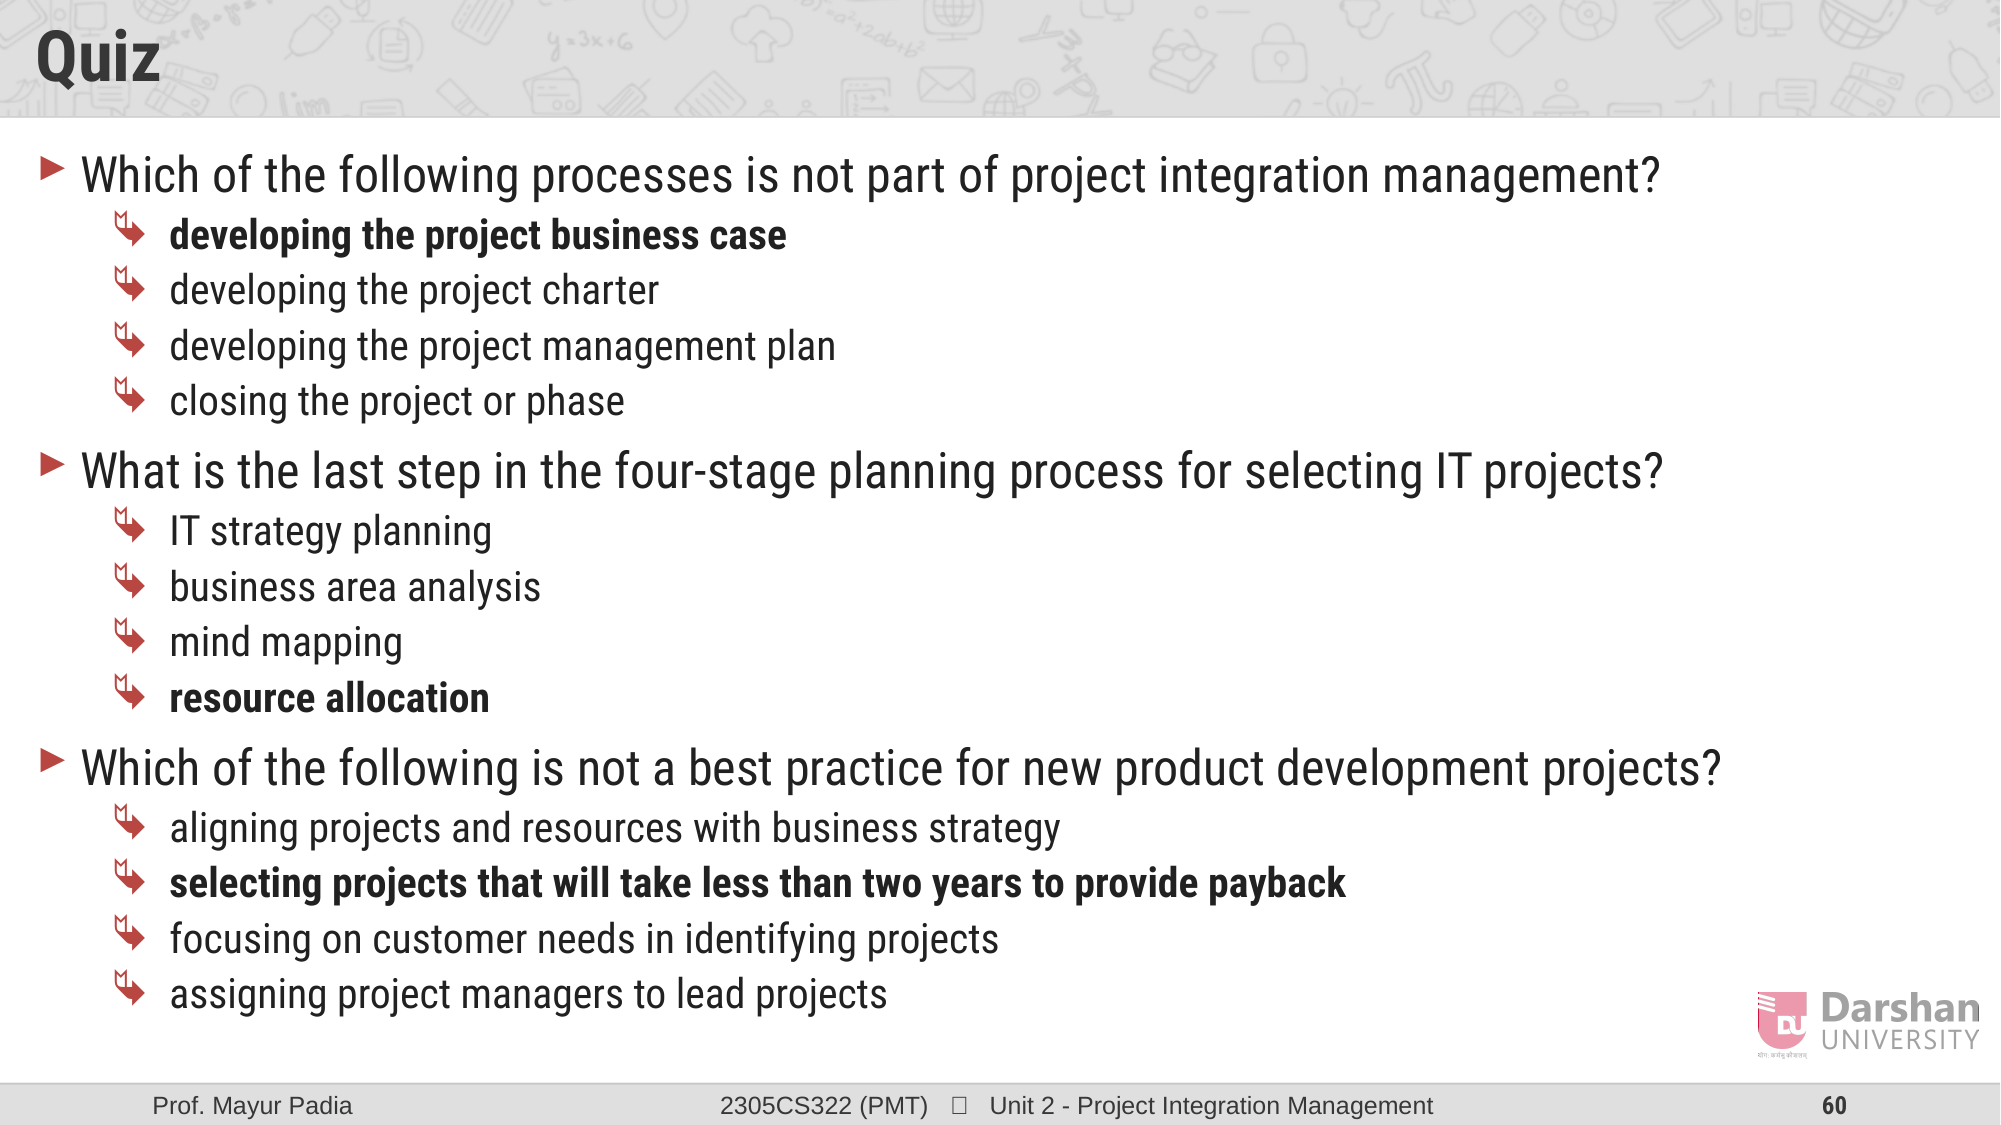

# Quiz
Which of the following processes is not part of project integration management?
developing the project business case
developing the project charter
developing the project management plan
closing the project or phase
What is the last step in the four-stage planning process for selecting IT projects?
IT strategy planning
business area analysis
mind mapping
resource allocation
Which of the following is not a best practice for new product development projects?
aligning projects and resources with business strategy
selecting projects that will take less than two years to provide payback
focusing on customer needs in identifying projects
assigning project managers to lead projects